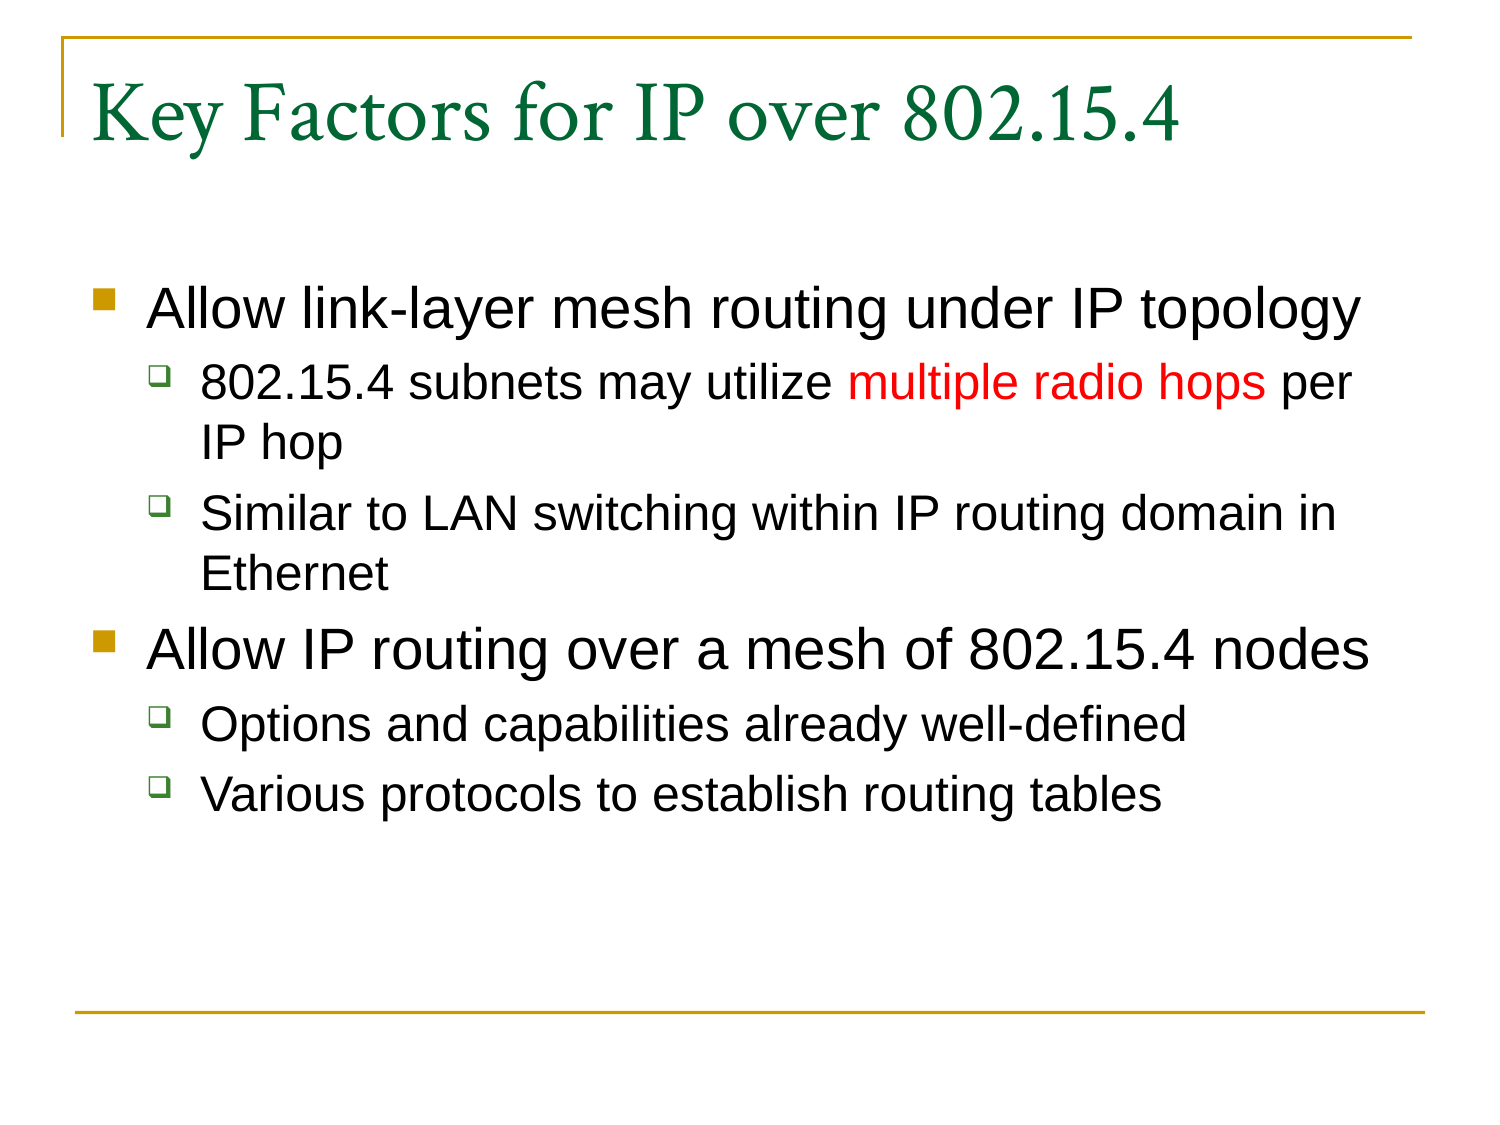

# Key Factors for IP over 802.15.4
Allow link-layer mesh routing under IP topology
802.15.4 subnets may utilize multiple radio hops per IP hop
Similar to LAN switching within IP routing domain in Ethernet
Allow IP routing over a mesh of 802.15.4 nodes
Options and capabilities already well-defined
Various protocols to establish routing tables